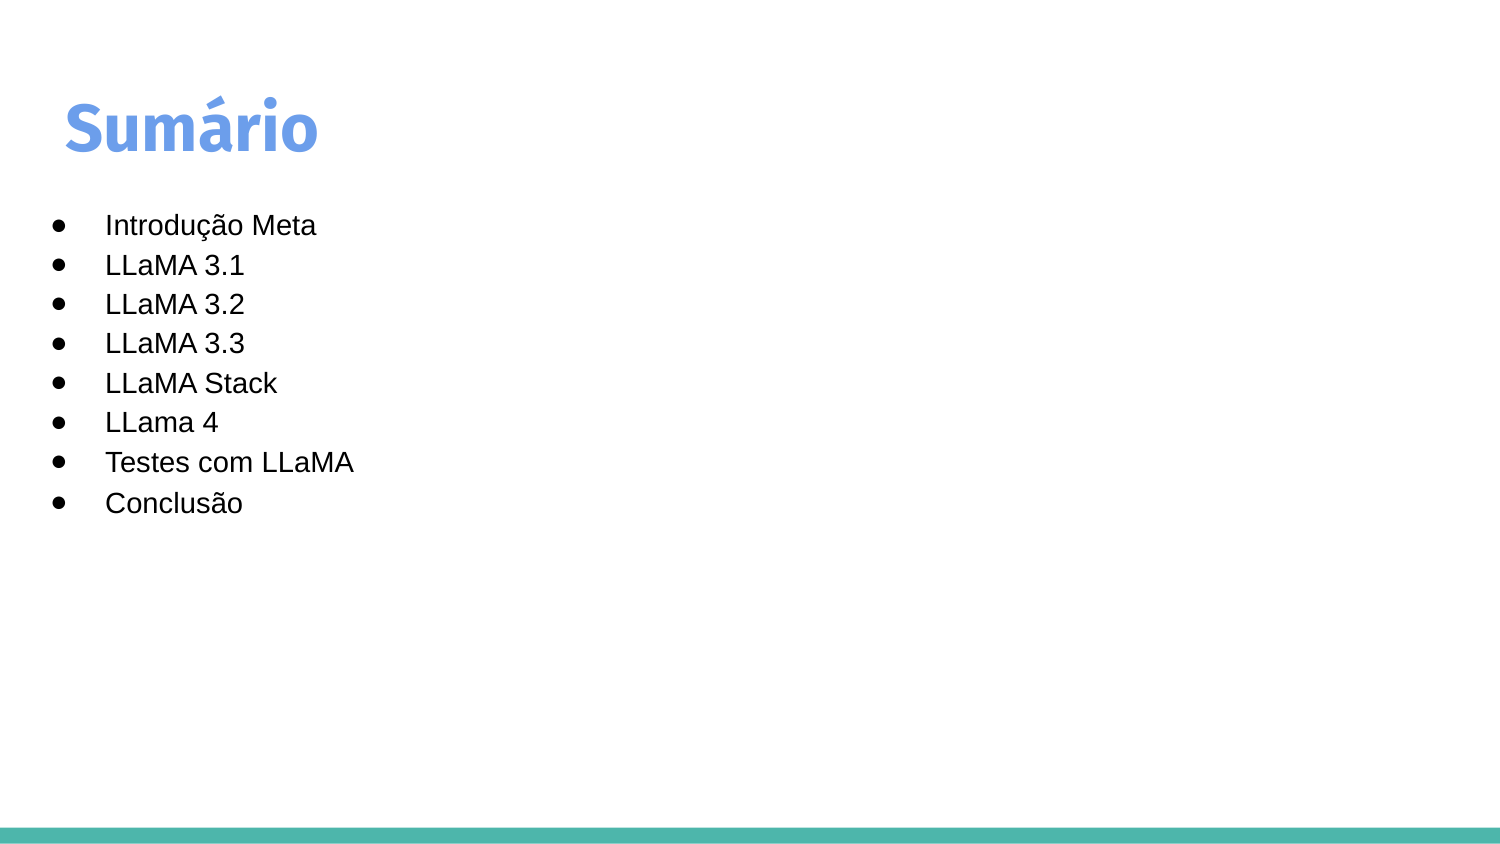

# Sumário
Introdução Meta
LLaMA 3.1
LLaMA 3.2
LLaMA 3.3
LLaMA Stack
LLama 4
Testes com LLaMA
Conclusão